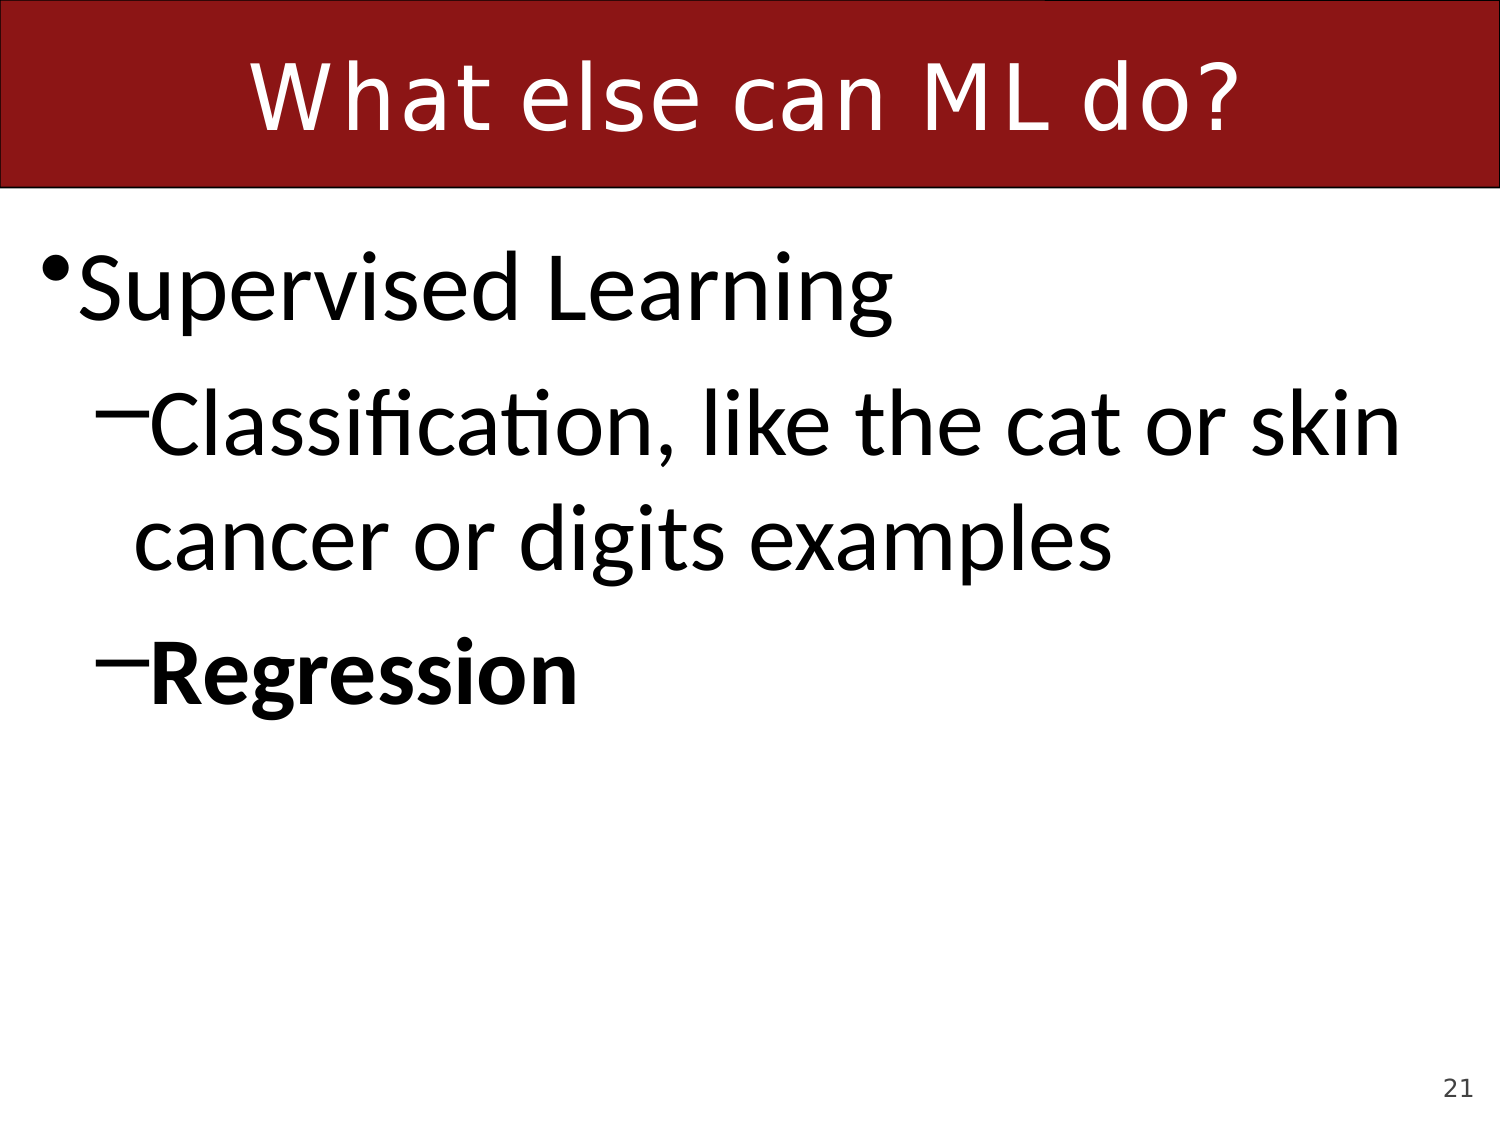

# What else can ML do?
Supervised Learning
Classification, like the cat or skin cancer or digits examples
Regression